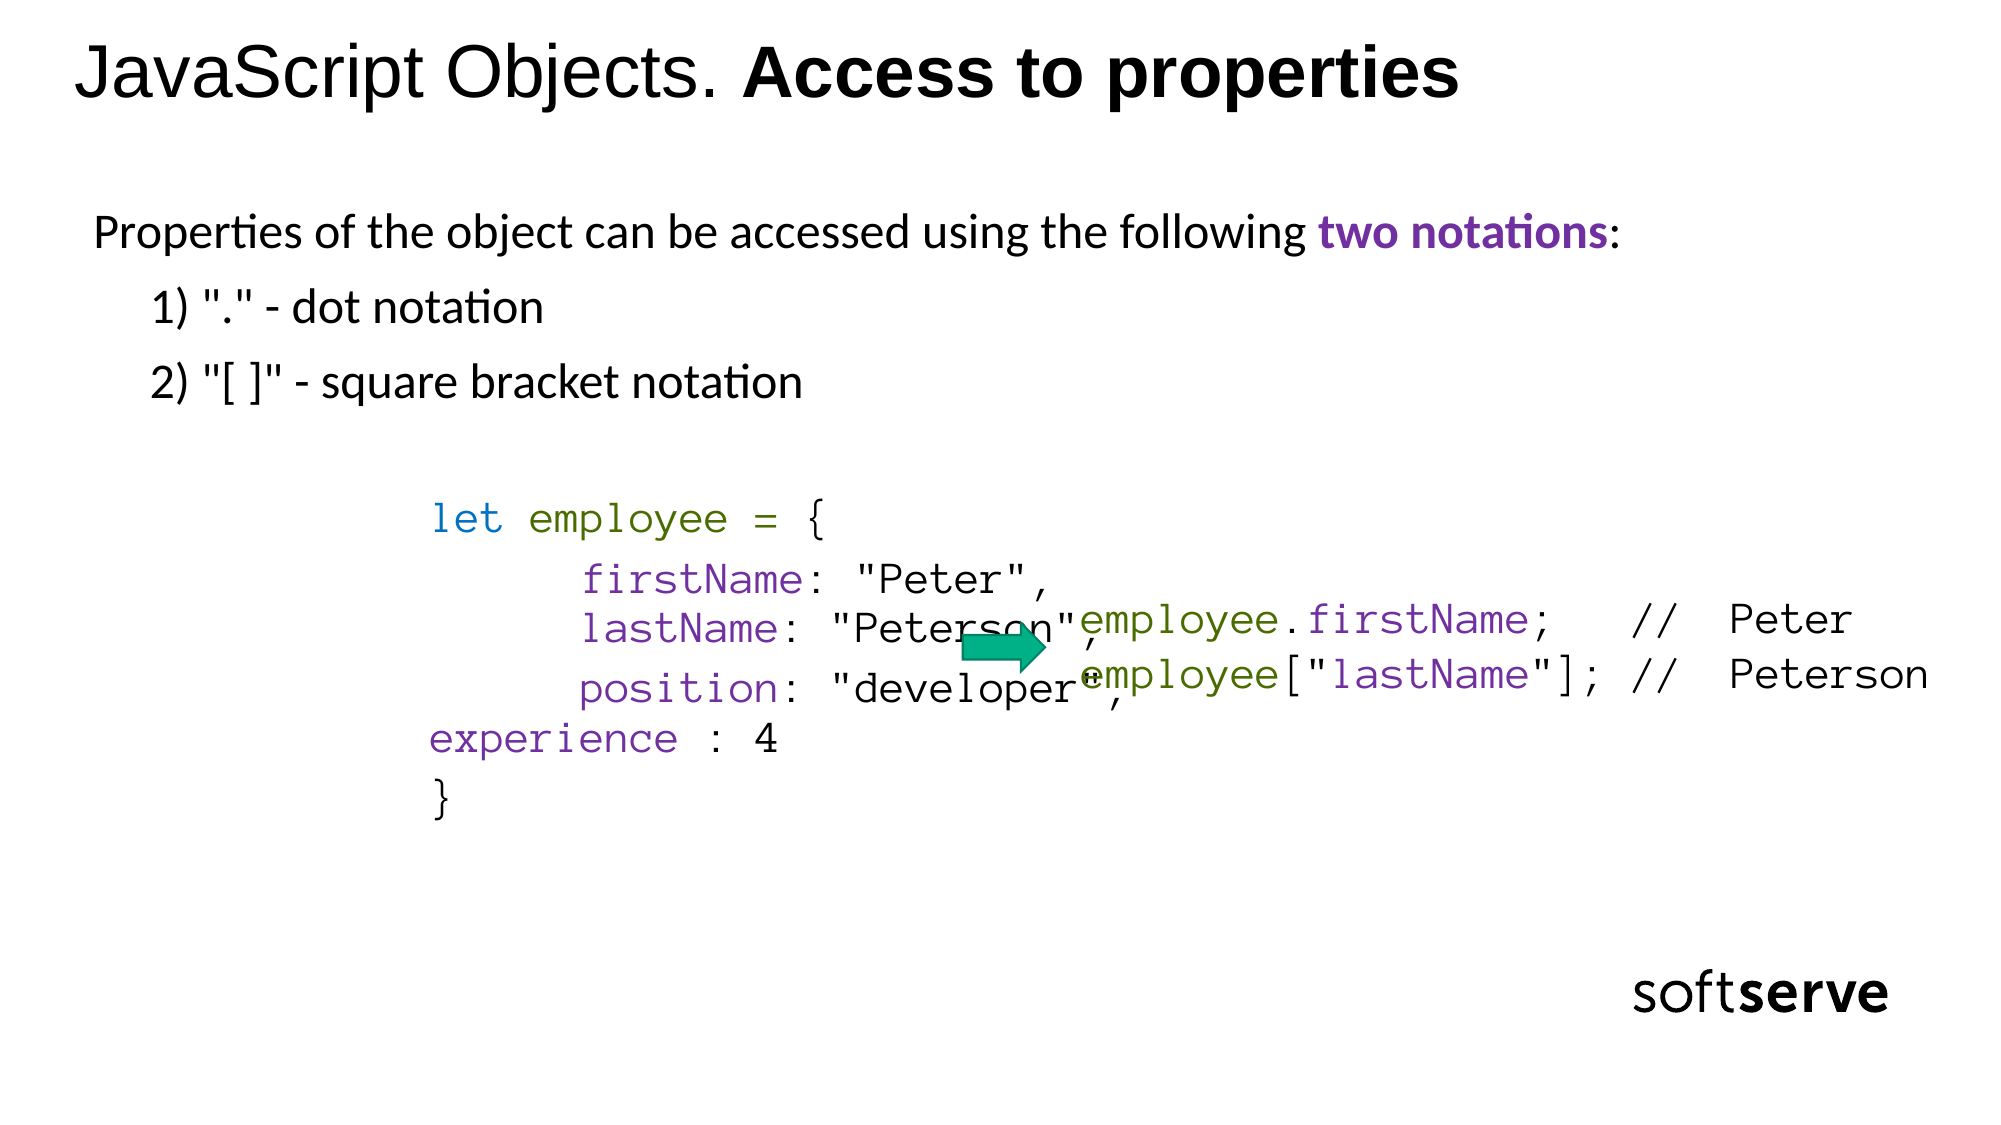

# JavaScript Objects. Access to properties
Properties of the object can be accessed using the following two notations:
     1) "." - dot notation
     2) "[ ]" - square bracket notation

 	let employee = {
		firstName: "Peter",
		lastName: "Peterson",
		position: "developer",
  	experience : 4
	}

employee.firstName;   //  Peter
employee["lastName"]; //  Peterson